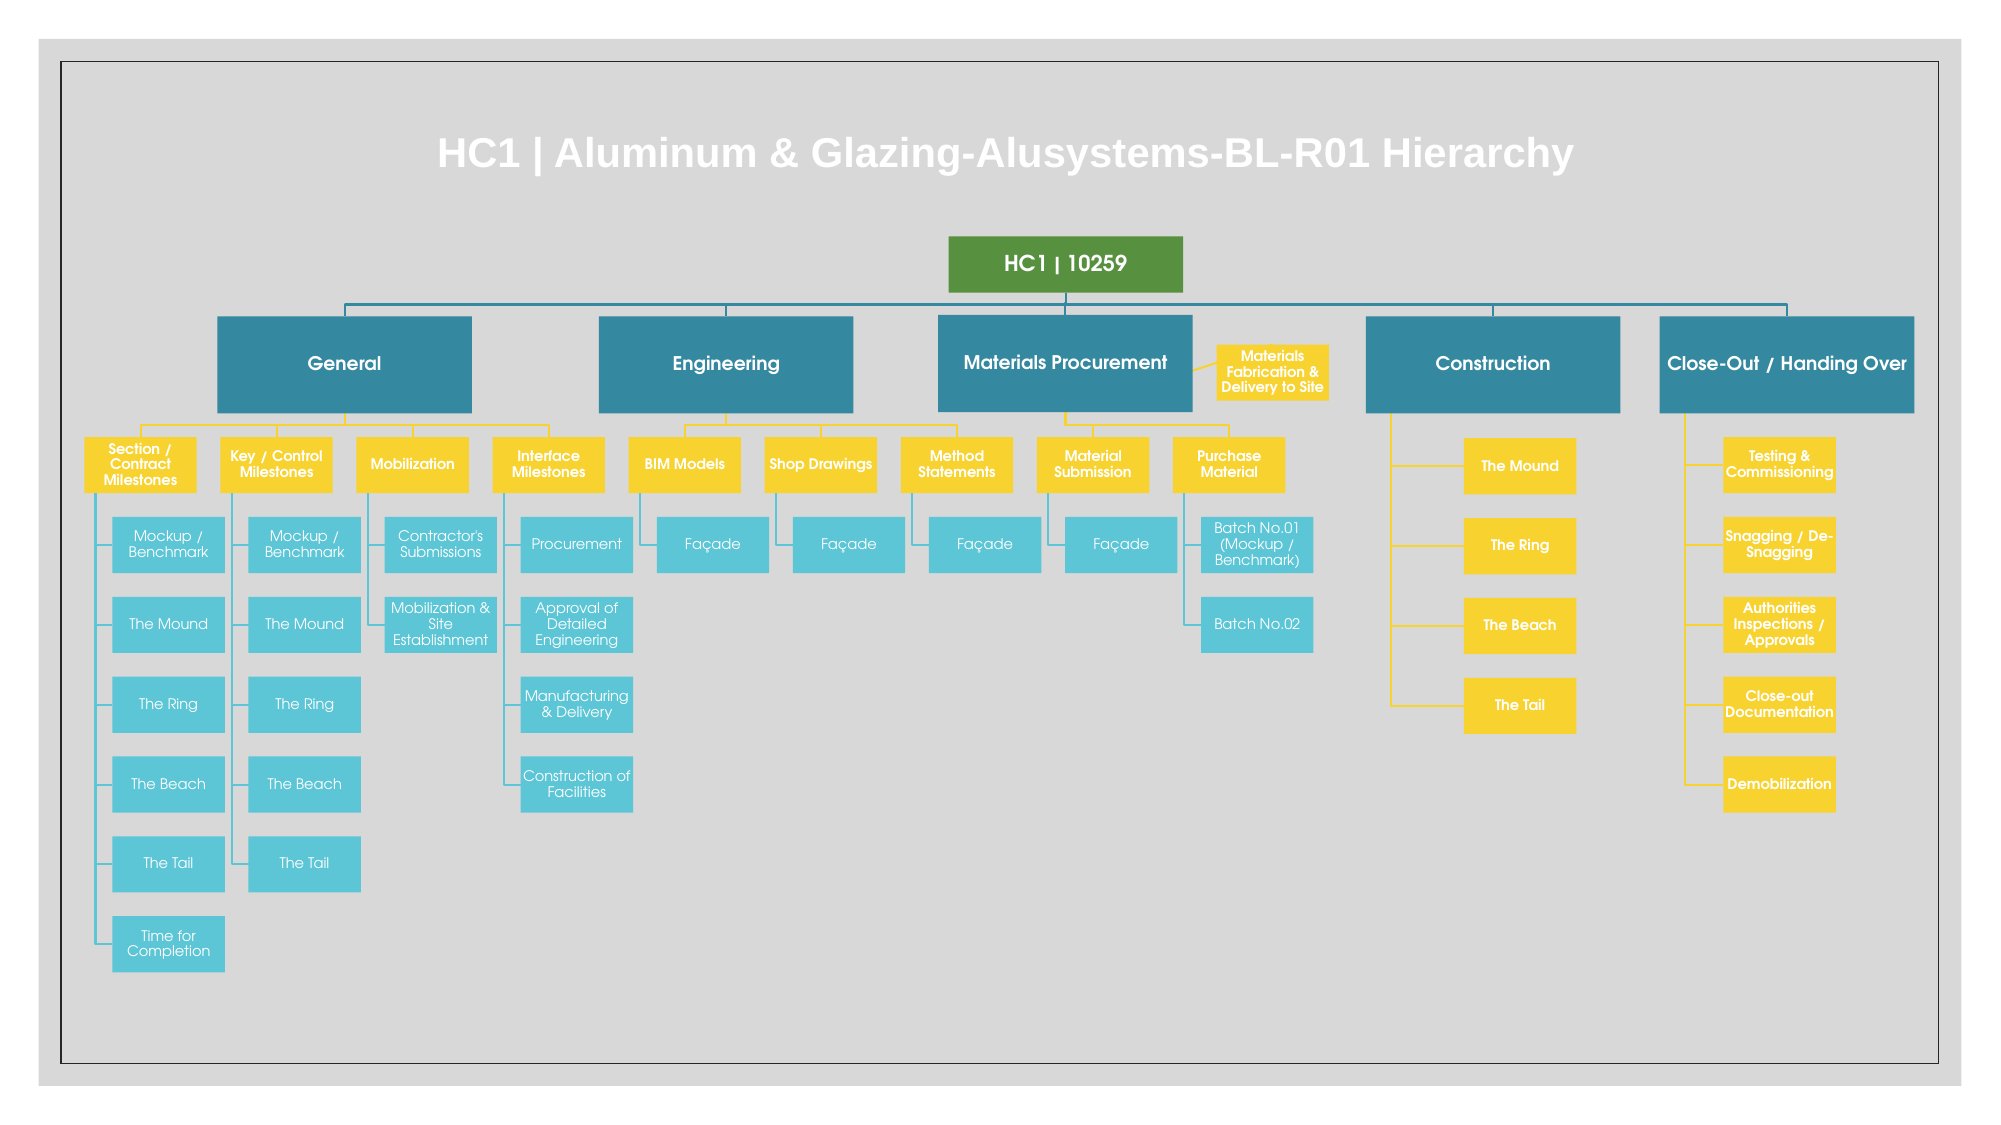

# HC1 | Aluminum & Glazing-Alusystems-BL-R01 Hierarchy
HC1 | 10259
General
Section / Contract Milestones
Mockup / Benchmark
The Mound
The Ring
The Beach
The Tail
Time for Completion
Key / Control Milestones
Mockup / Benchmark
The Mound
The Ring
The Beach
The Tail
Mobilization
Contractor's Submissions
Mobilization & Site Establishment
Interface Milestones
Procurement
Approval of Detailed Engineering
Manufacturing & Delivery
Construction of Facilities
Engineering
BIM Models
Façade
Shop Drawings
Façade
Method Statements
Façade
Materials Procurement
Material Submission
Façade
Purchase Material
Batch No.01 (Mockup / Benchmark)
Batch No.02
Materials Fabrication & Delivery to Site
Construction
The Mound
The Ring
The Beach
The Tail
Close-Out / Handing Over
Testing & Commissioning
Snagging / De-Snagging
Authorities Inspections / Approvals
Close-out Documentation
Demobilization